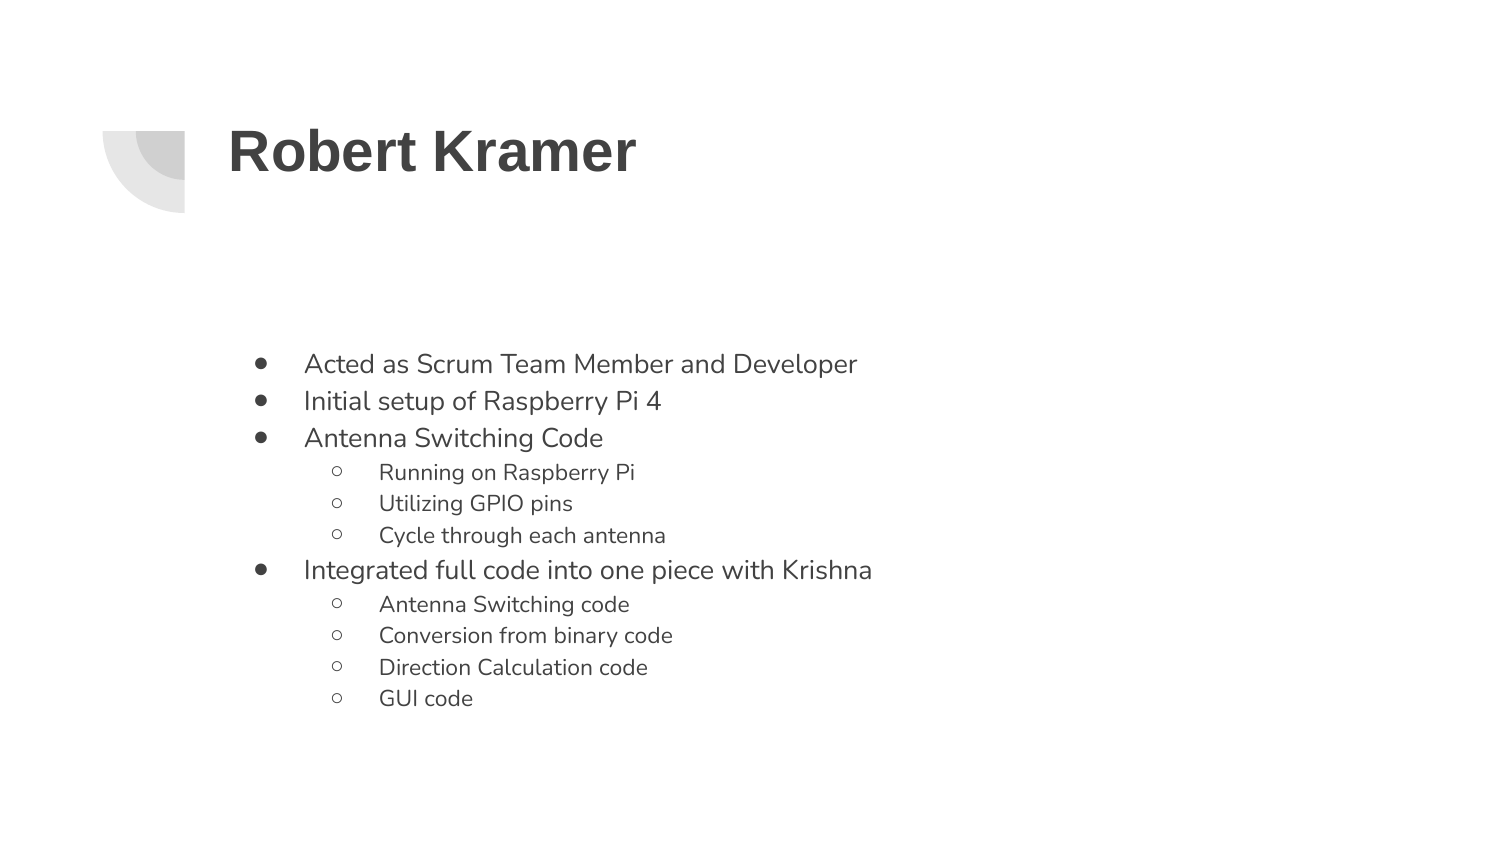

# Robert Kramer
Acted as Scrum Team Member and Developer
Initial setup of Raspberry Pi 4
Antenna Switching Code
Running on Raspberry Pi
Utilizing GPIO pins
Cycle through each antenna
Integrated full code into one piece with Krishna
Antenna Switching code
Conversion from binary code
Direction Calculation code
GUI code